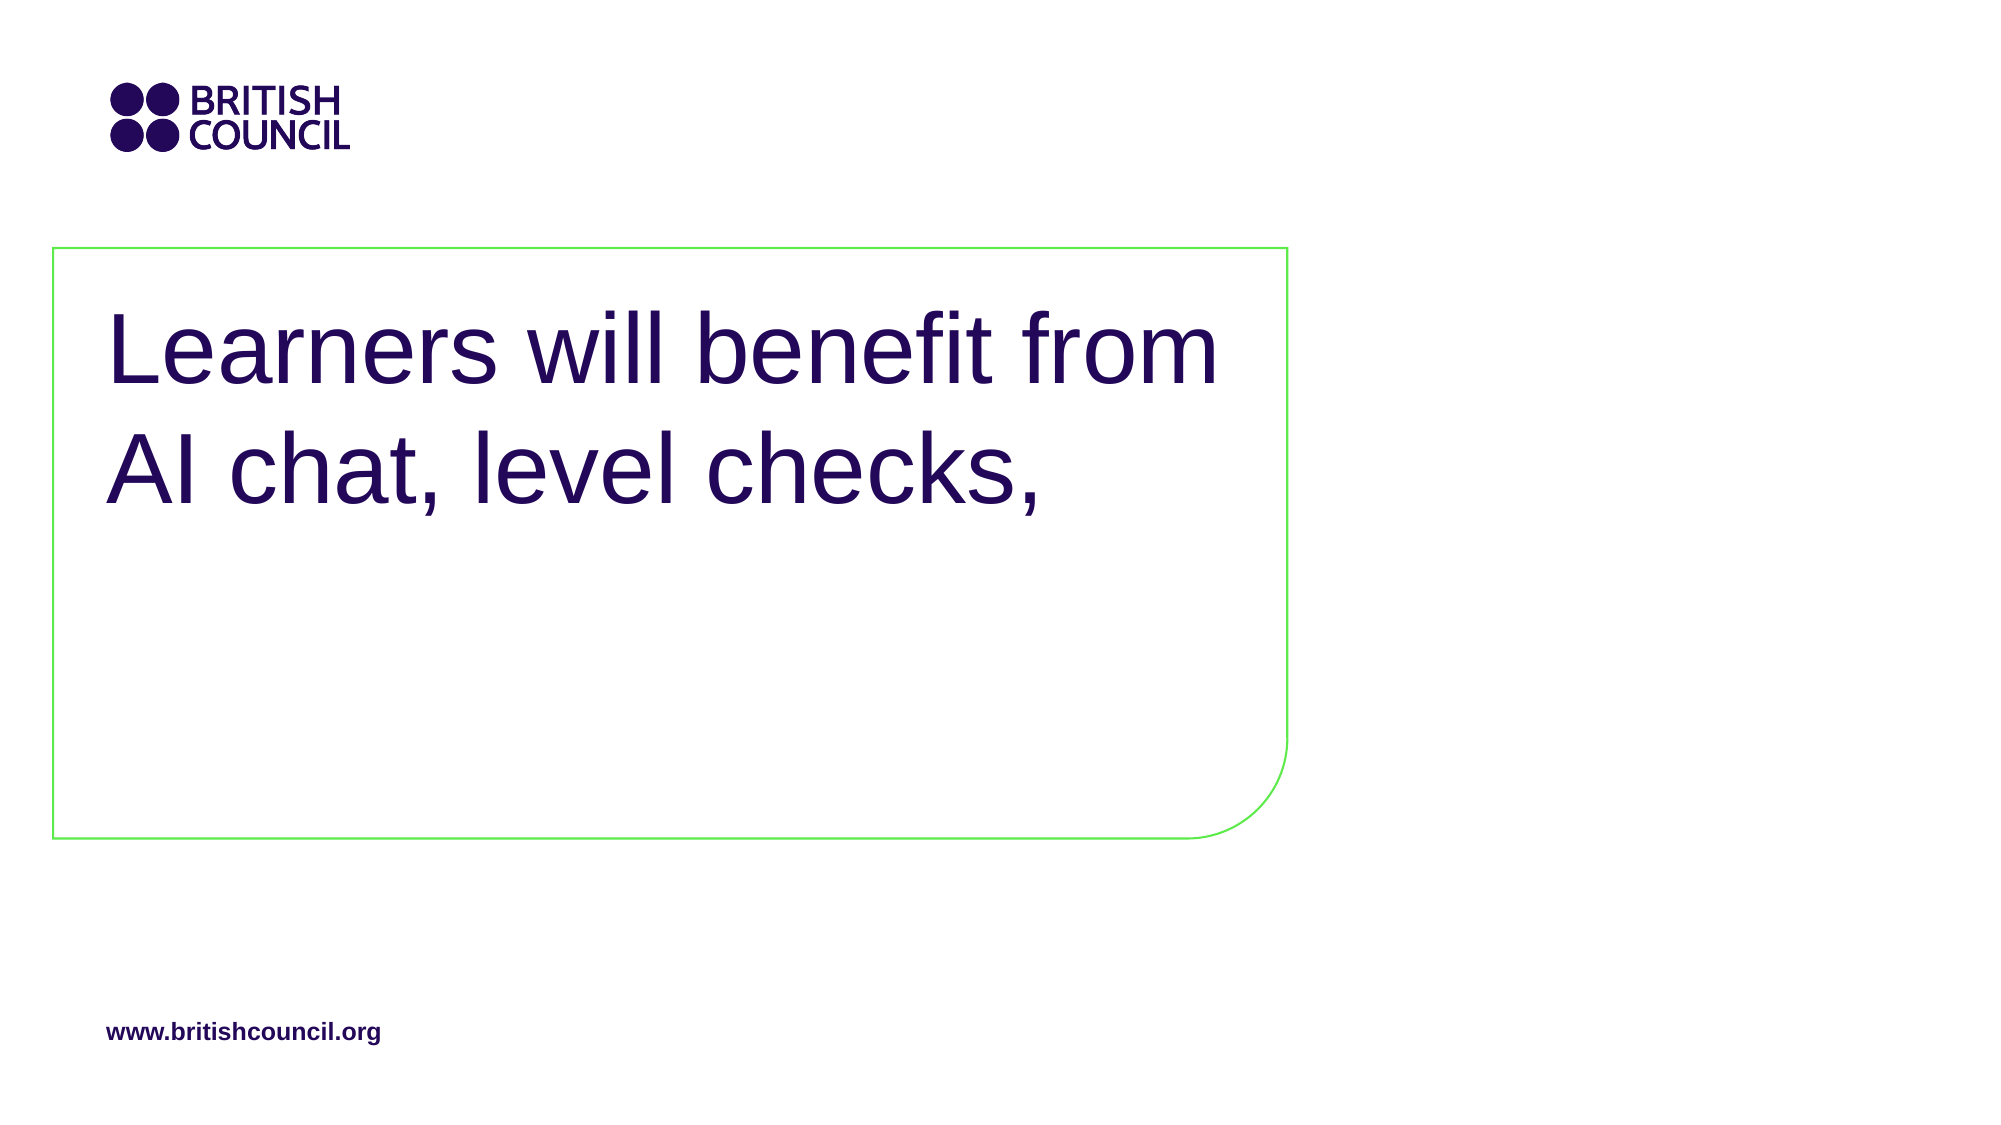

# Learners will benefit from AI chat, level checks,

www.britishcouncil.org